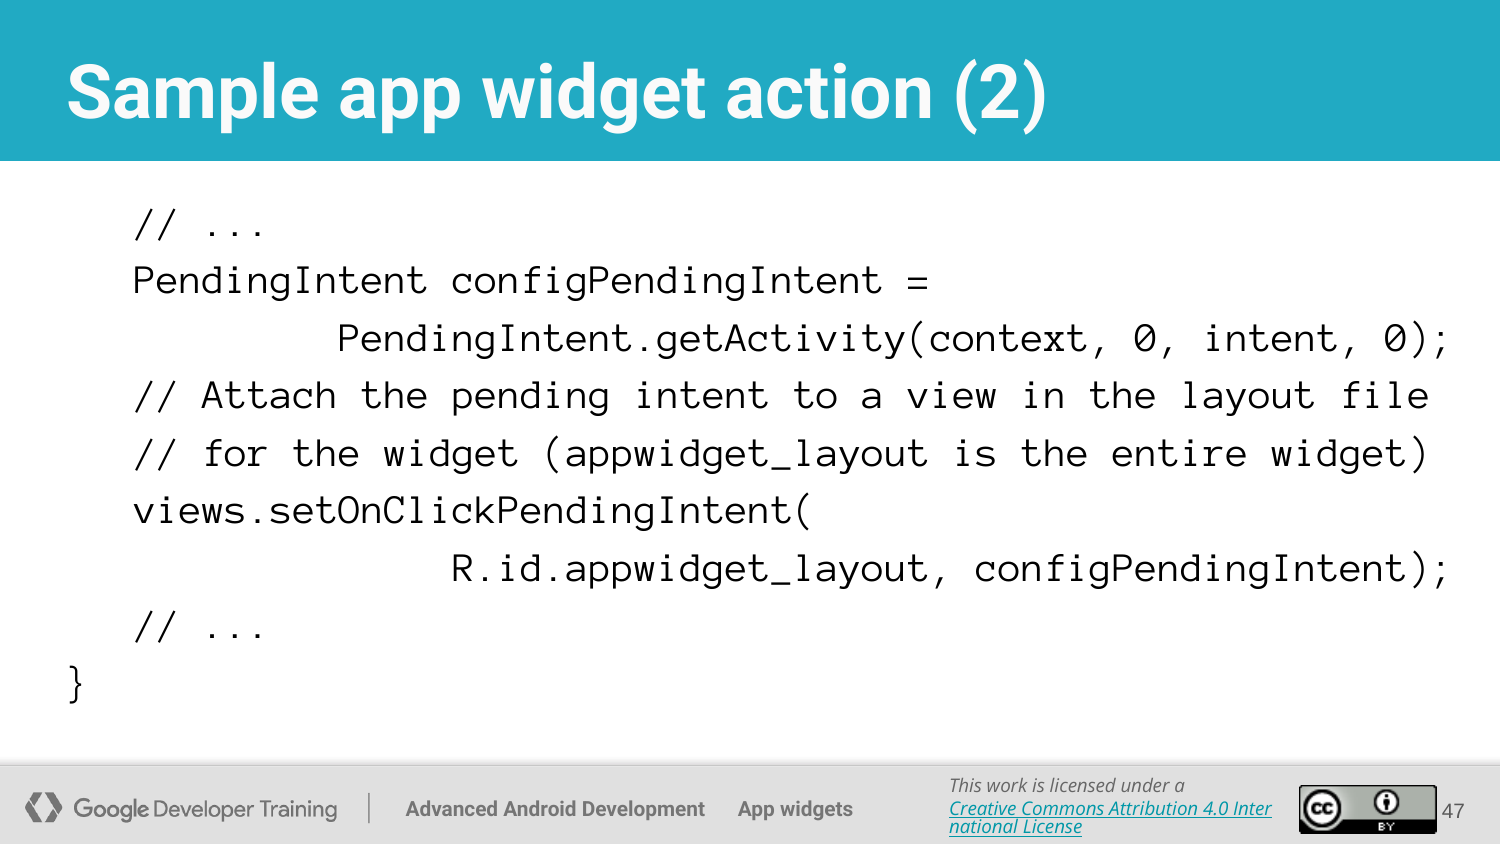

# Sample app widget action (2)
   // ...
   PendingIntent configPendingIntent =
            PendingIntent.getActivity(context, 0, intent, 0);
   // Attach the pending intent to a view in the layout file
   // for the widget (appwidget_layout is the entire widget)
   views.setOnClickPendingIntent(
                 R.id.appwidget_layout, configPendingIntent);
   // ...
}
47